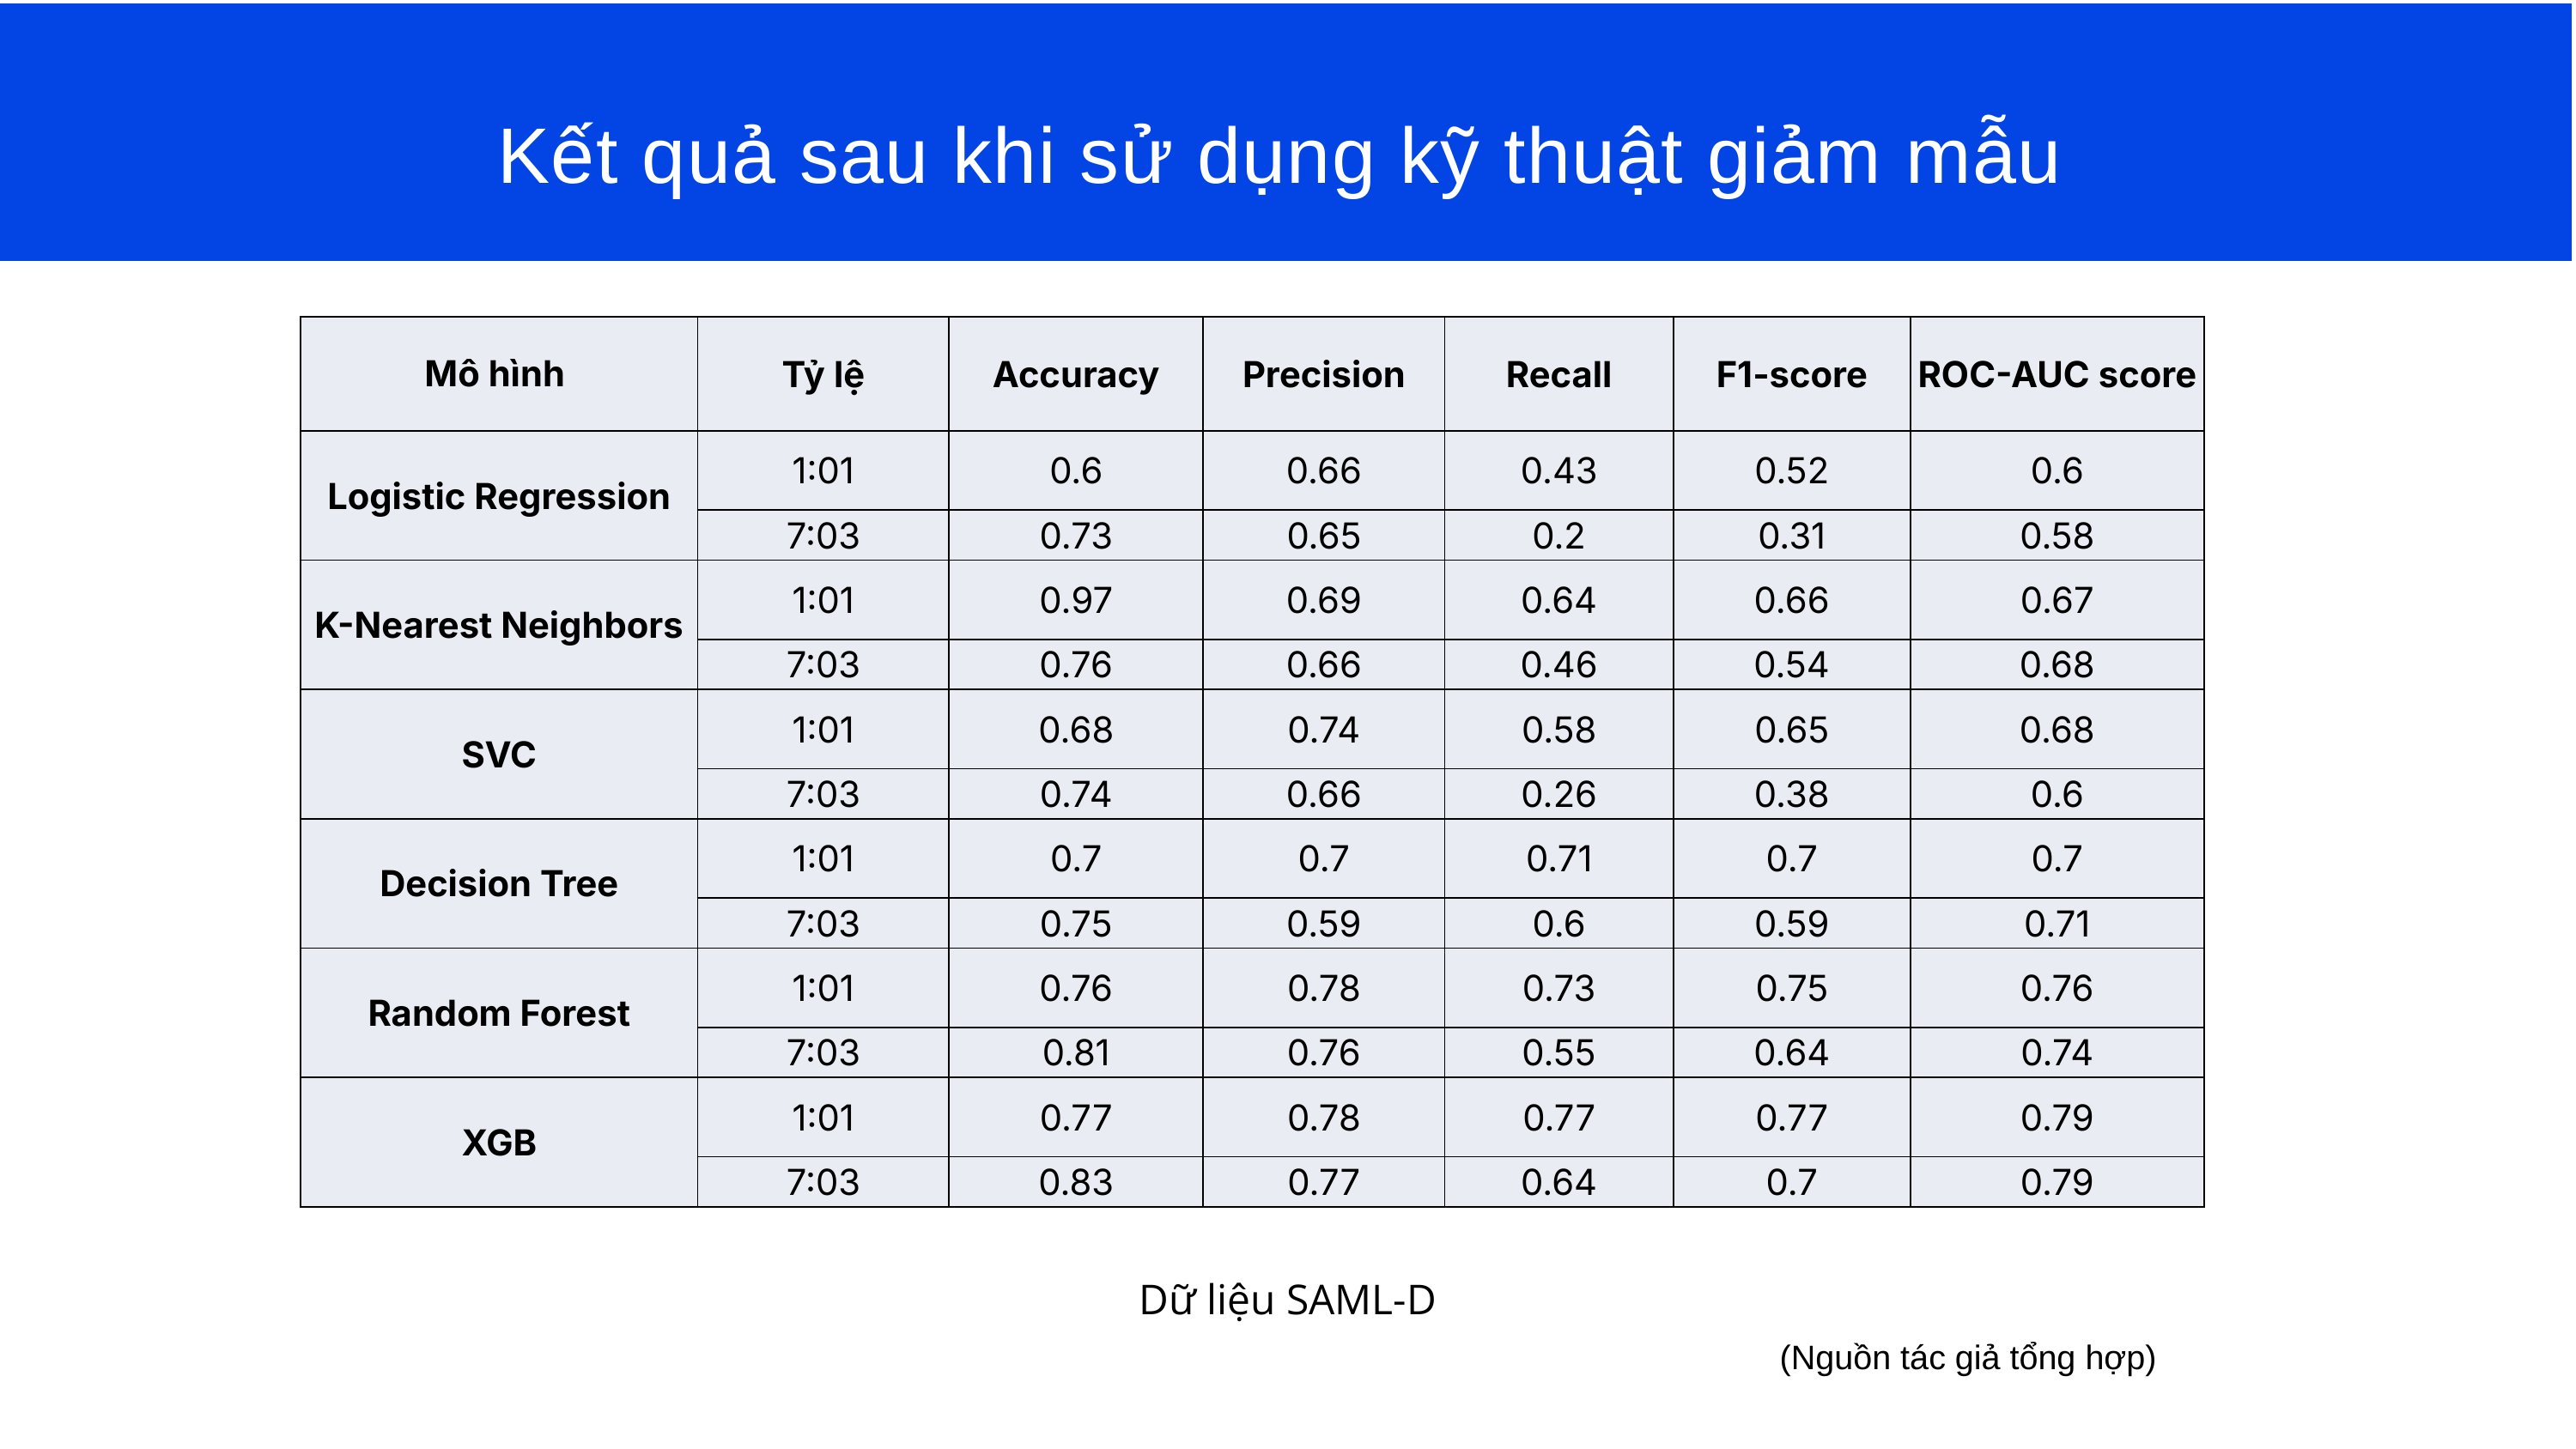

Kết quả sau khi sử dụng kỹ thuật giảm mẫu
| Mô hình | Tỷ lệ | Accuracy | Precision | Recall | F1-score | ROC-AUC score |
| --- | --- | --- | --- | --- | --- | --- |
| Logistic Regression | 1:01 | 0.6 | 0.66 | 0.43 | 0.52 | 0.6 |
|  | 7:03 | 0.73 | 0.65 | 0.2 | 0.31 | 0.58 |
| K-Nearest Neighbors | 1:01 | 0.97 | 0.69 | 0.64 | 0.66 | 0.67 |
|  | 7:03 | 0.76 | 0.66 | 0.46 | 0.54 | 0.68 |
| SVC | 1:01 | 0.68 | 0.74 | 0.58 | 0.65 | 0.68 |
|  | 7:03 | 0.74 | 0.66 | 0.26 | 0.38 | 0.6 |
| Decision Tree | 1:01 | 0.7 | 0.7 | 0.71 | 0.7 | 0.7 |
|  | 7:03 | 0.75 | 0.59 | 0.6 | 0.59 | 0.71 |
| Random Forest | 1:01 | 0.76 | 0.78 | 0.73 | 0.75 | 0.76 |
|  | 7:03 | 0.81 | 0.76 | 0.55 | 0.64 | 0.74 |
| XGB | 1:01 | 0.77 | 0.78 | 0.77 | 0.77 | 0.79 |
|  | 7:03 | 0.83 | 0.77 | 0.64 | 0.7 | 0.79 |
Dữ liệu SAML-D
(Nguồn tác giả tổng hợp)